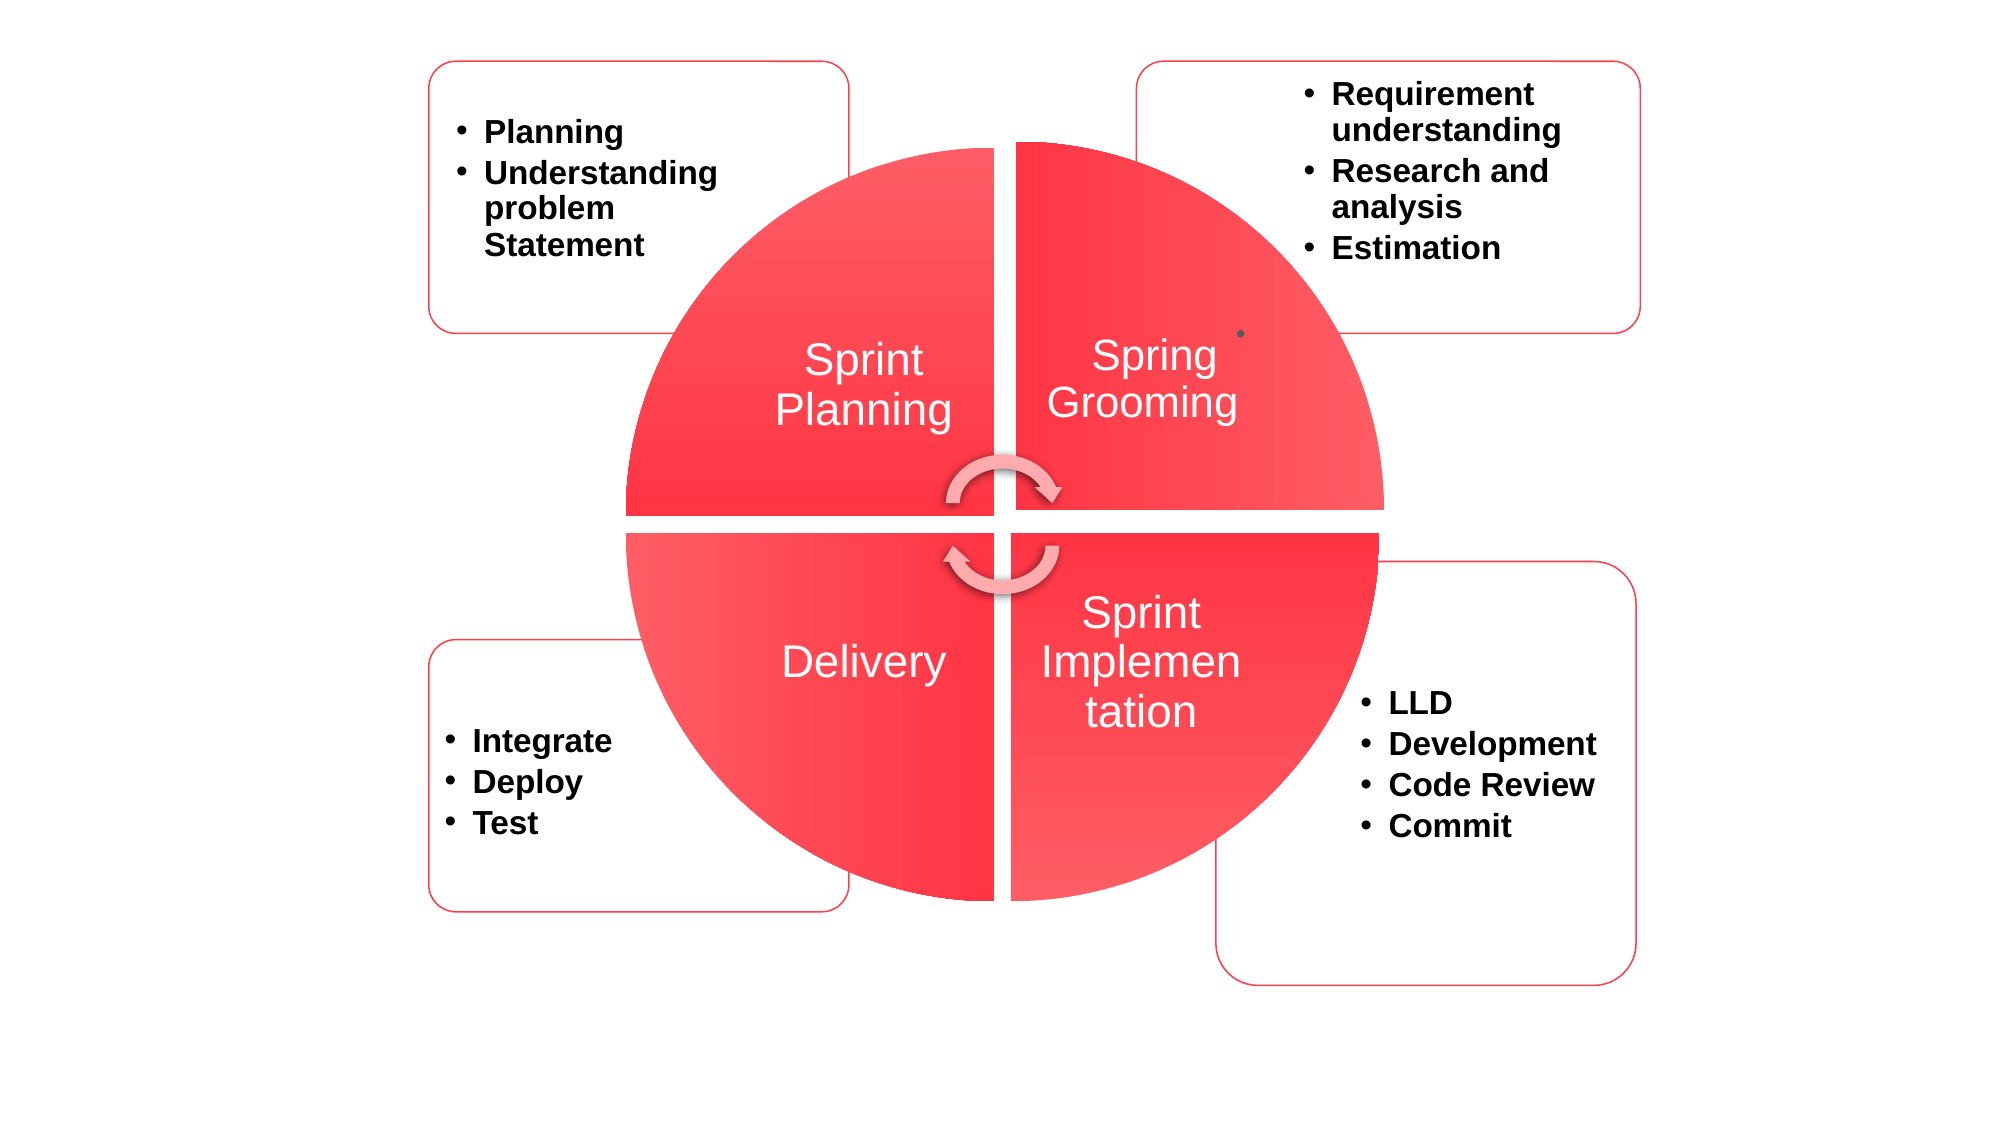

Requirement understanding
Research and analysis
Estimation
Planning
Understanding problem Statement

Spring Grooming
Sprint Planning

Delivery
Sprint Implementation

LLD
Development
Code Review
Commit
Integrate
Deploy
Test